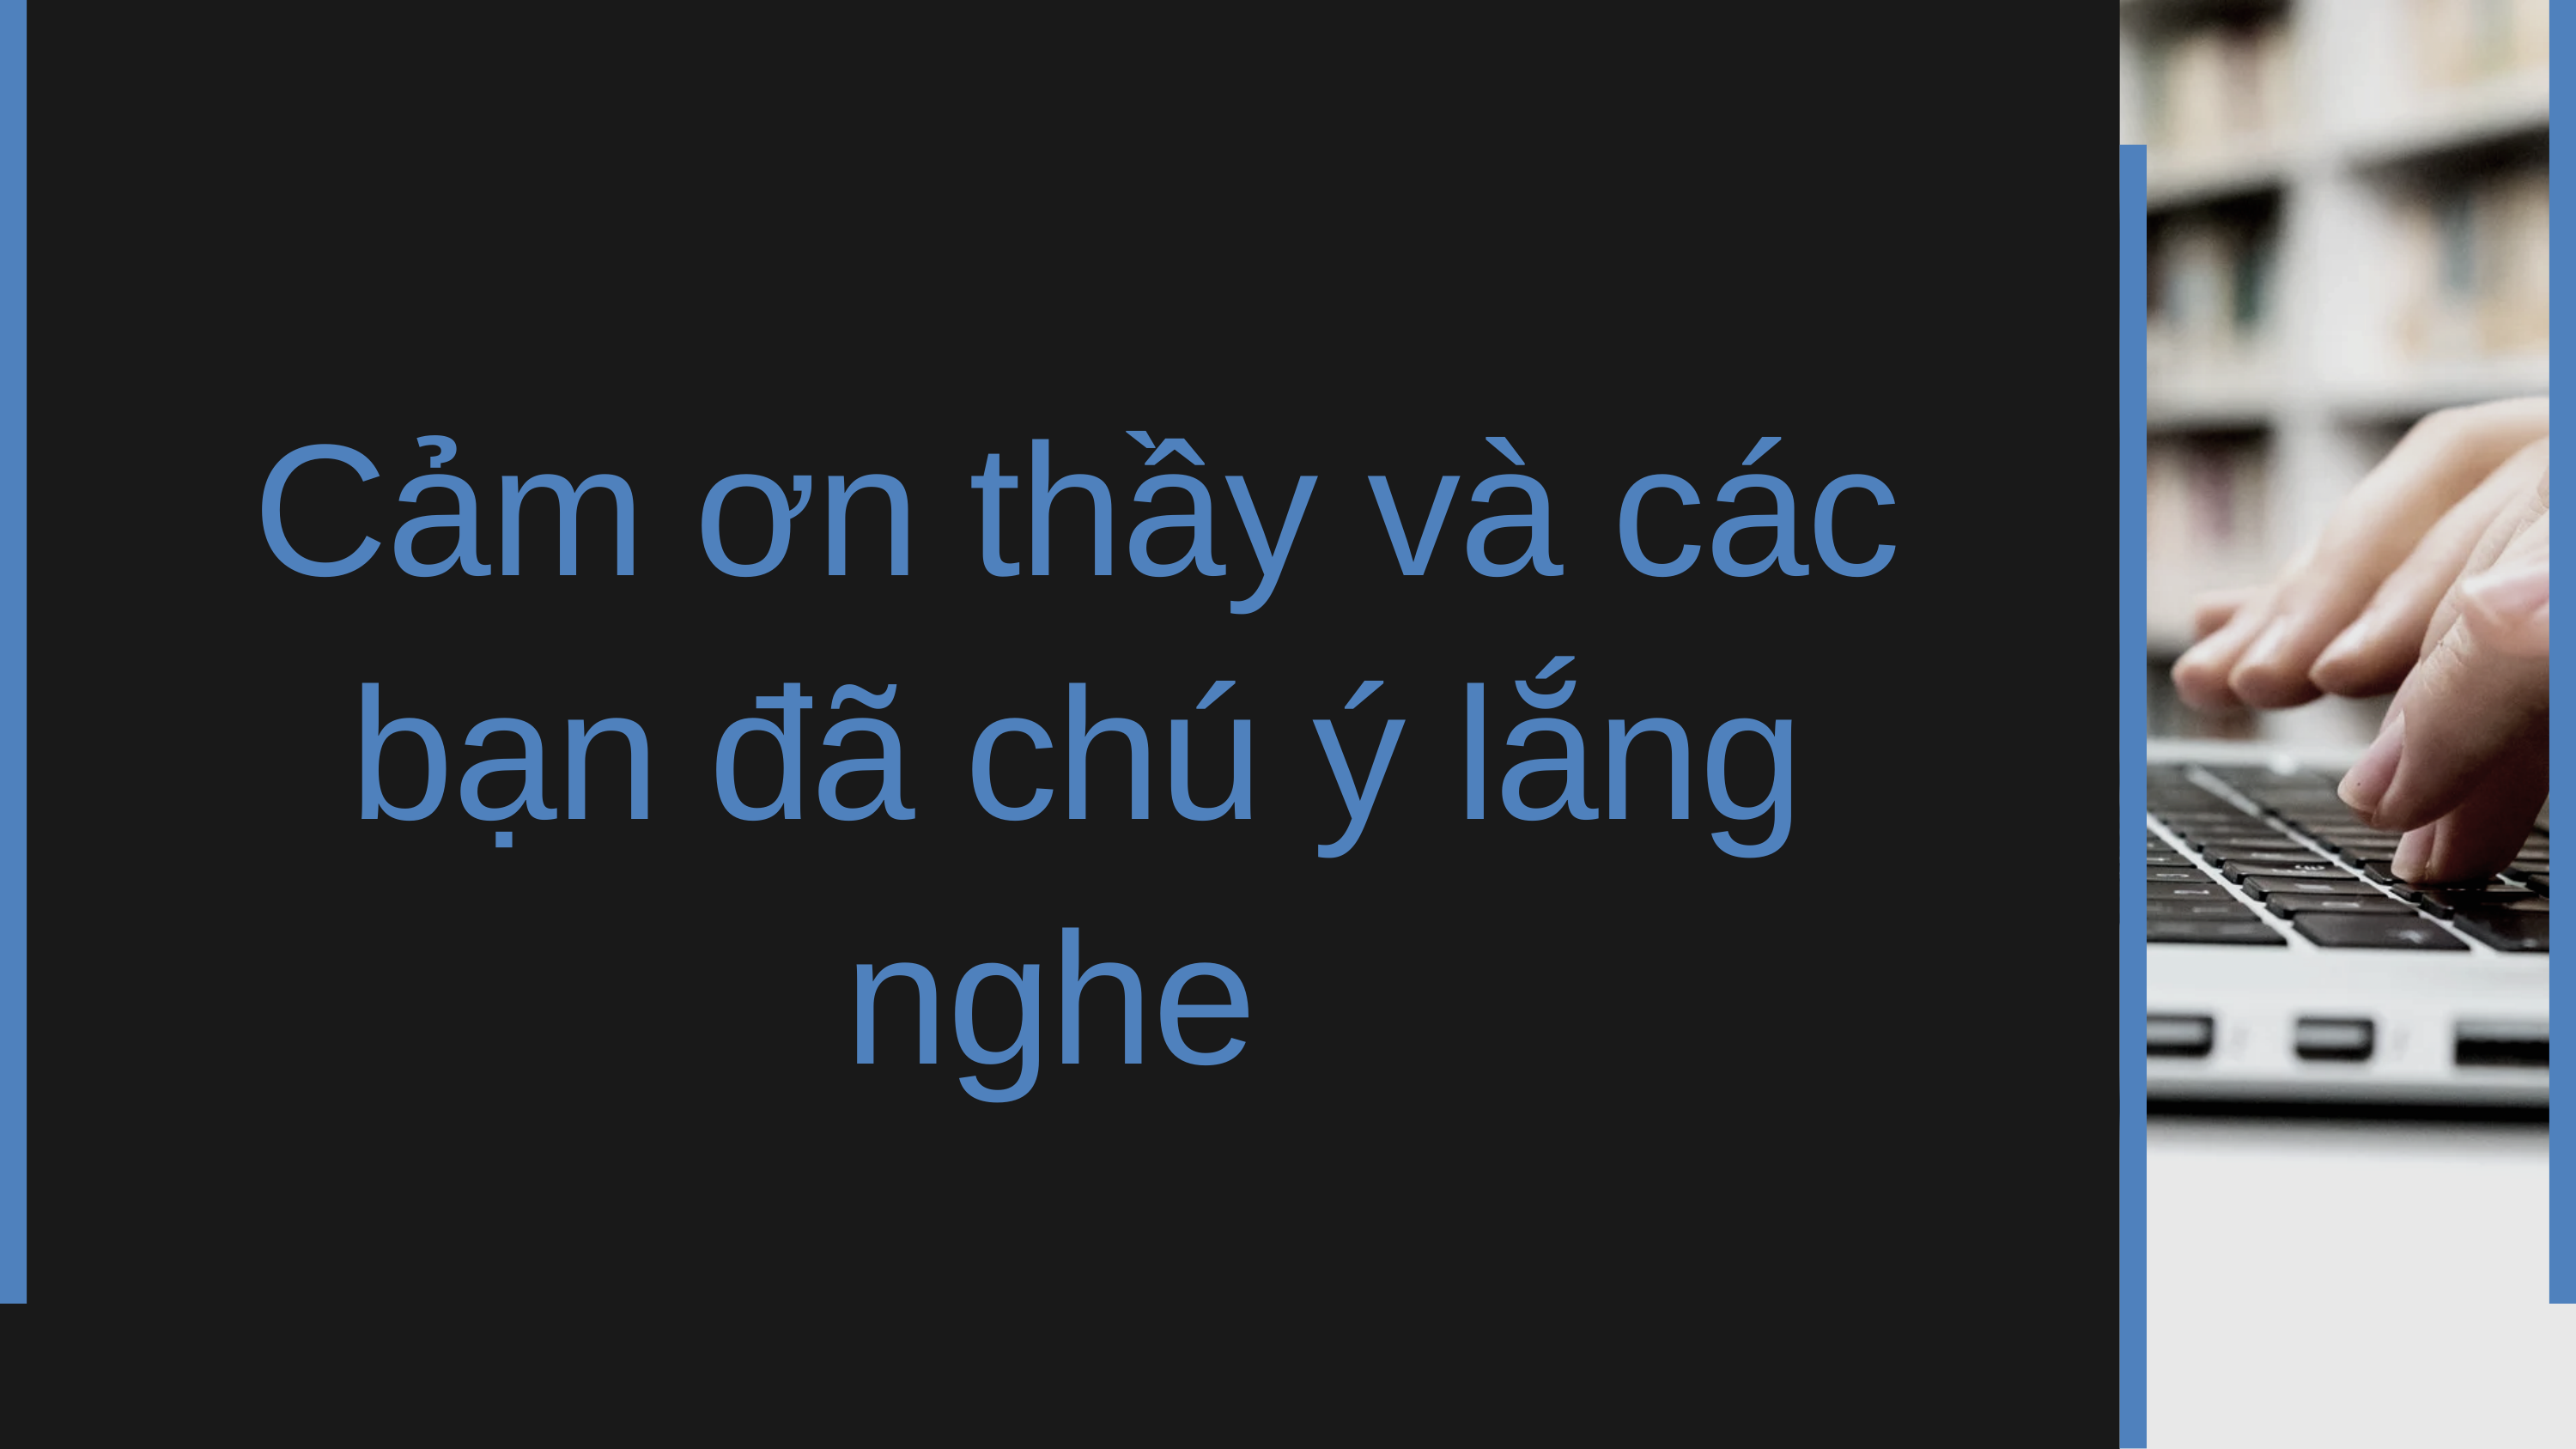

Cảm ơn thầy và các bạn đã chú ý lắng nghe